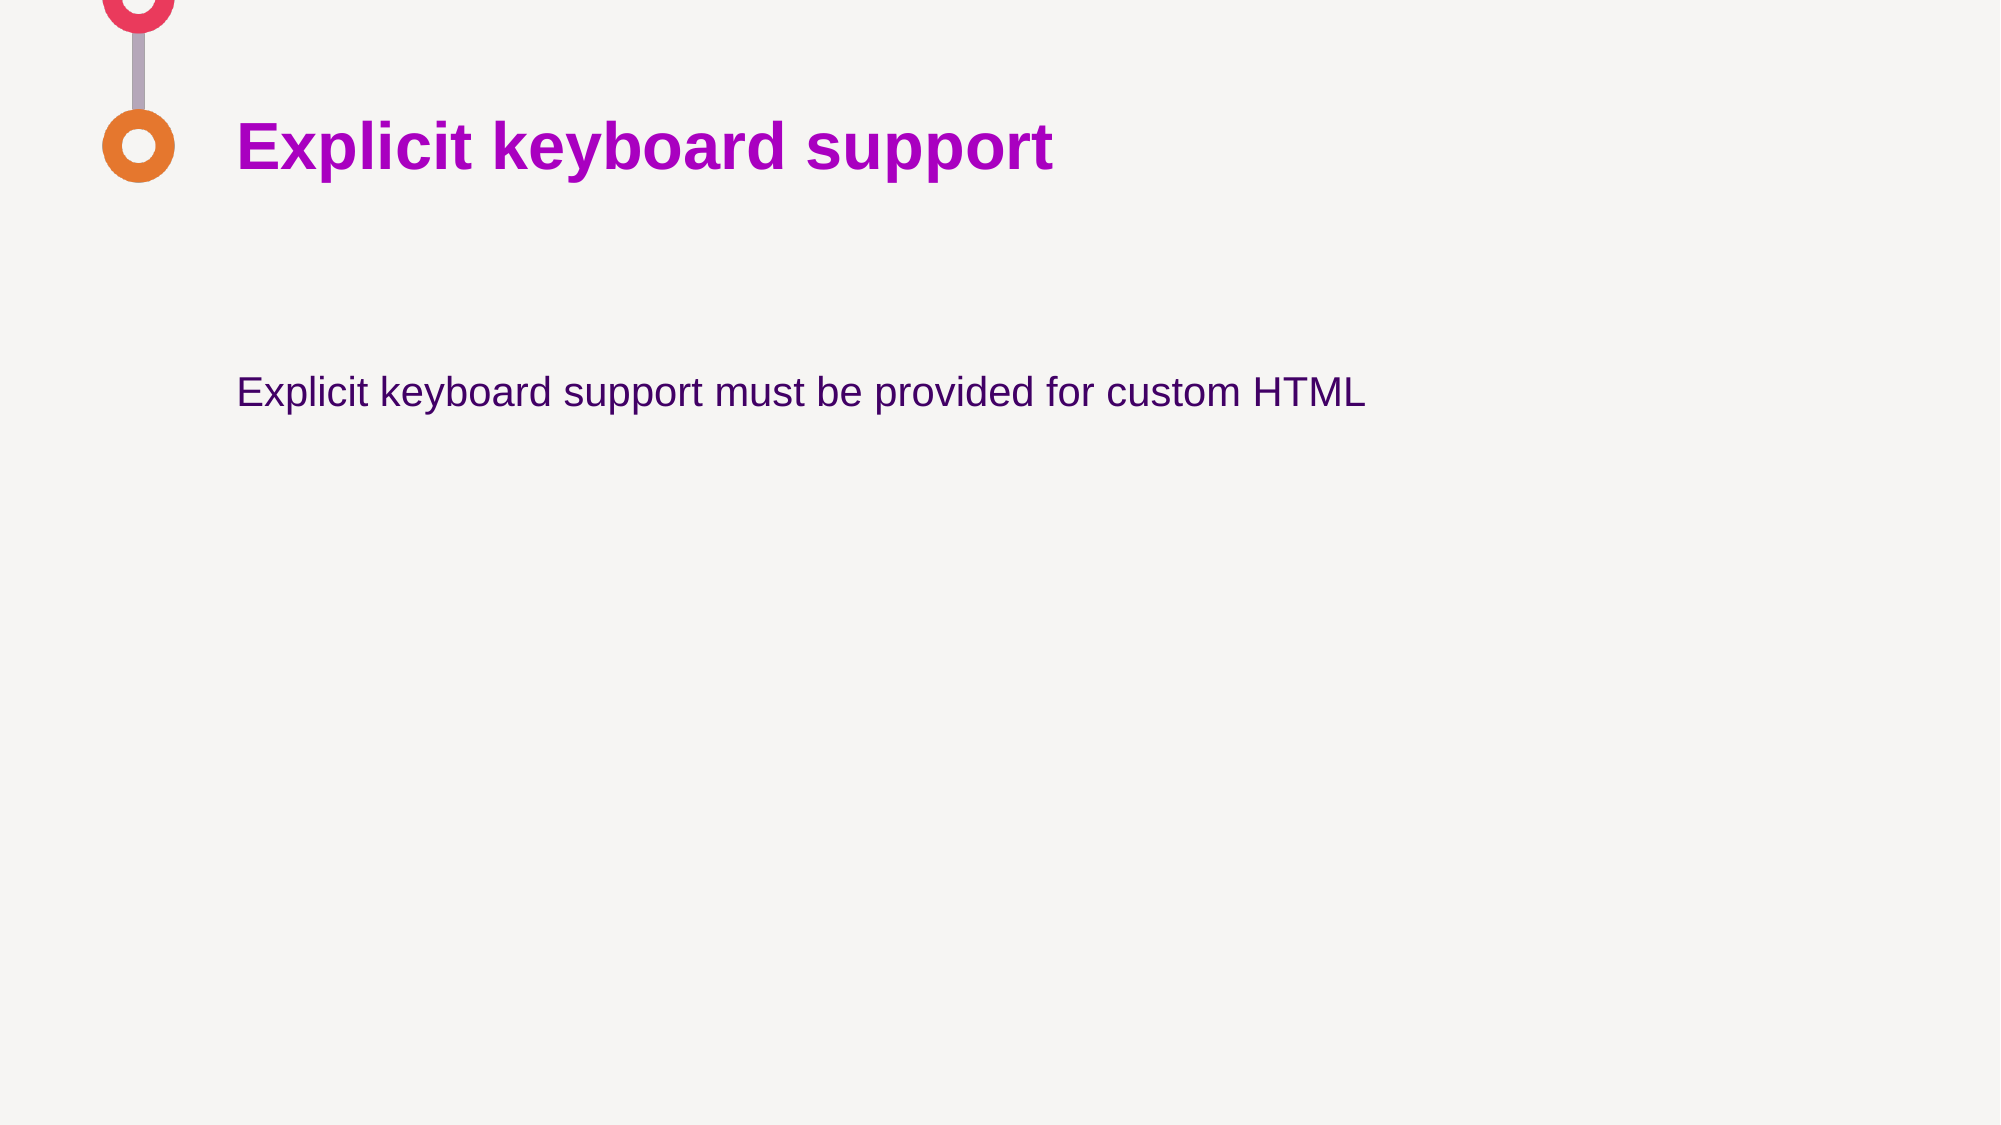

# Explicit keyboard support
Explicit keyboard support must be provided for custom HTML